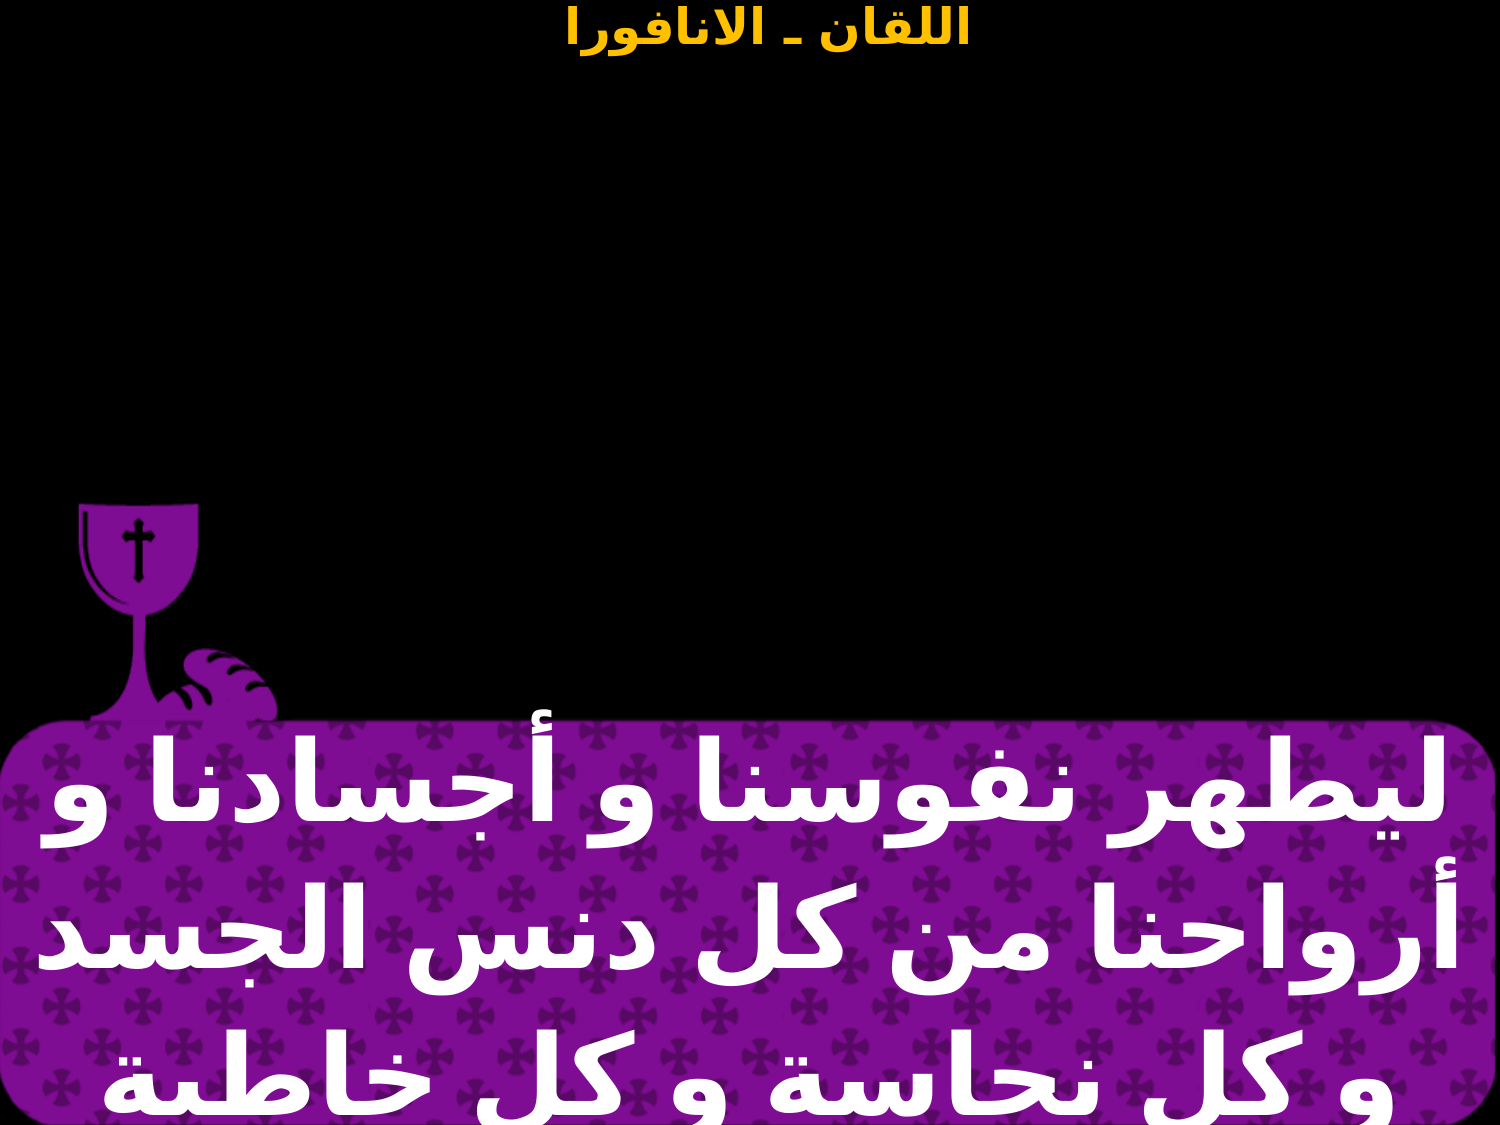

| ليطهر نفوسنا و أجسادنا و أرواحنا من كل دنس الجسد و كل نجاسة و كل خاطية |
| --- |